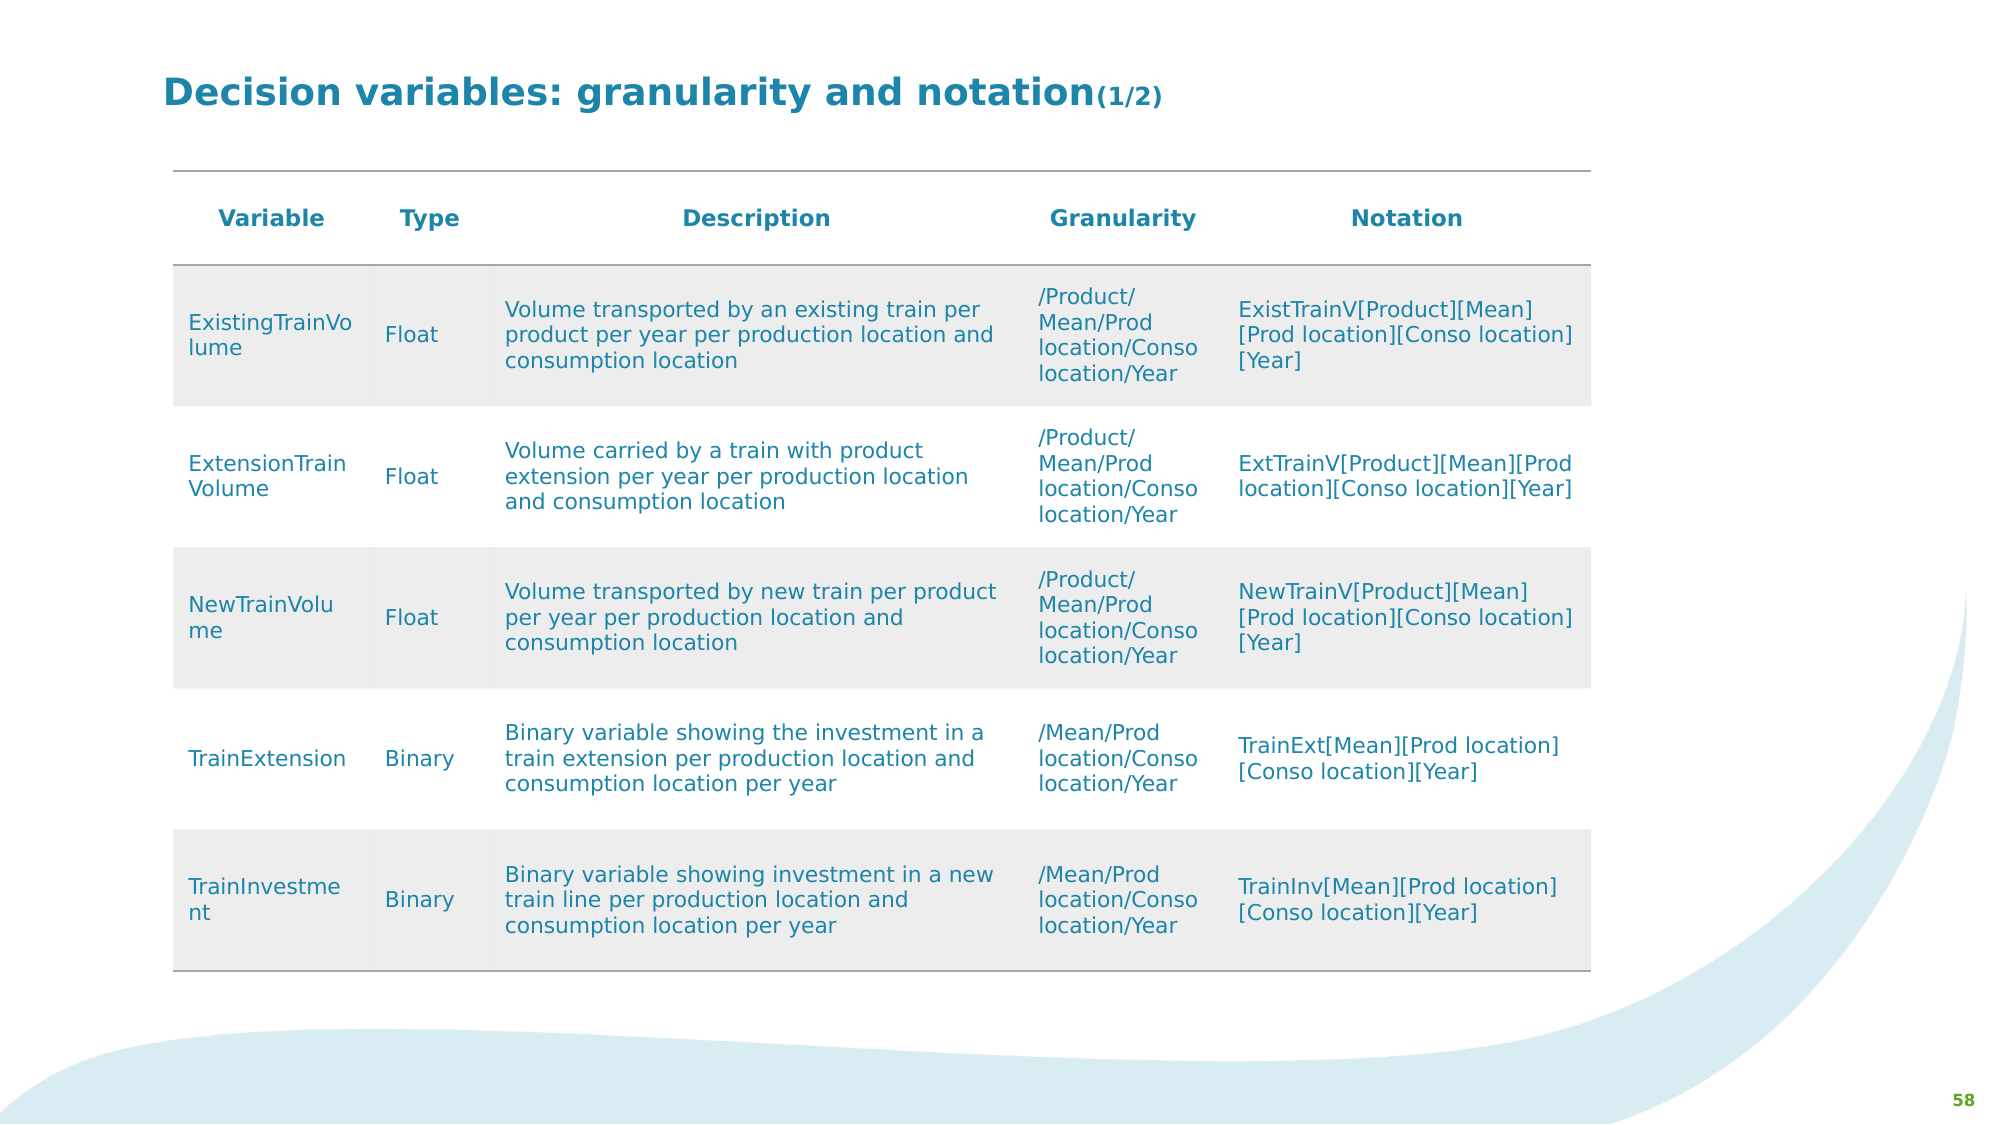

# Decision variables: granularity and notation(1/2)
| Variable | Type | Description | Granularity | Notation |
| --- | --- | --- | --- | --- |
| ExistingTrainVolume | Float | Volume transported by an existing train per product per year per production location and consumption location | /Product/Mean/Prod location/Conso location/Year | ExistTrainV[Product][Mean][Prod location][Conso location][Year] |
| ExtensionTrainVolume | Float | Volume carried by a train with product extension per year per production location and consumption location | /Product/Mean/Prod location/Conso location/Year | ExtTrainV[Product][Mean][Prod location][Conso location][Year] |
| NewTrainVolume | Float | Volume transported by new train per product per year per production location and consumption location | /Product/Mean/Prod location/Conso location/Year | NewTrainV[Product][Mean][Prod location][Conso location][Year] |
| TrainExtension | Binary | Binary variable showing the investment in a train extension per production location and consumption location per year | /Mean/Prod location/Conso location/Year | TrainExt[Mean][Prod location][Conso location][Year] |
| TrainInvestment | Binary | Binary variable showing investment in a new train line per production location and consumption location per year | /Mean/Prod location/Conso location/Year | TrainInv[Mean][Prod location][Conso location][Year] |